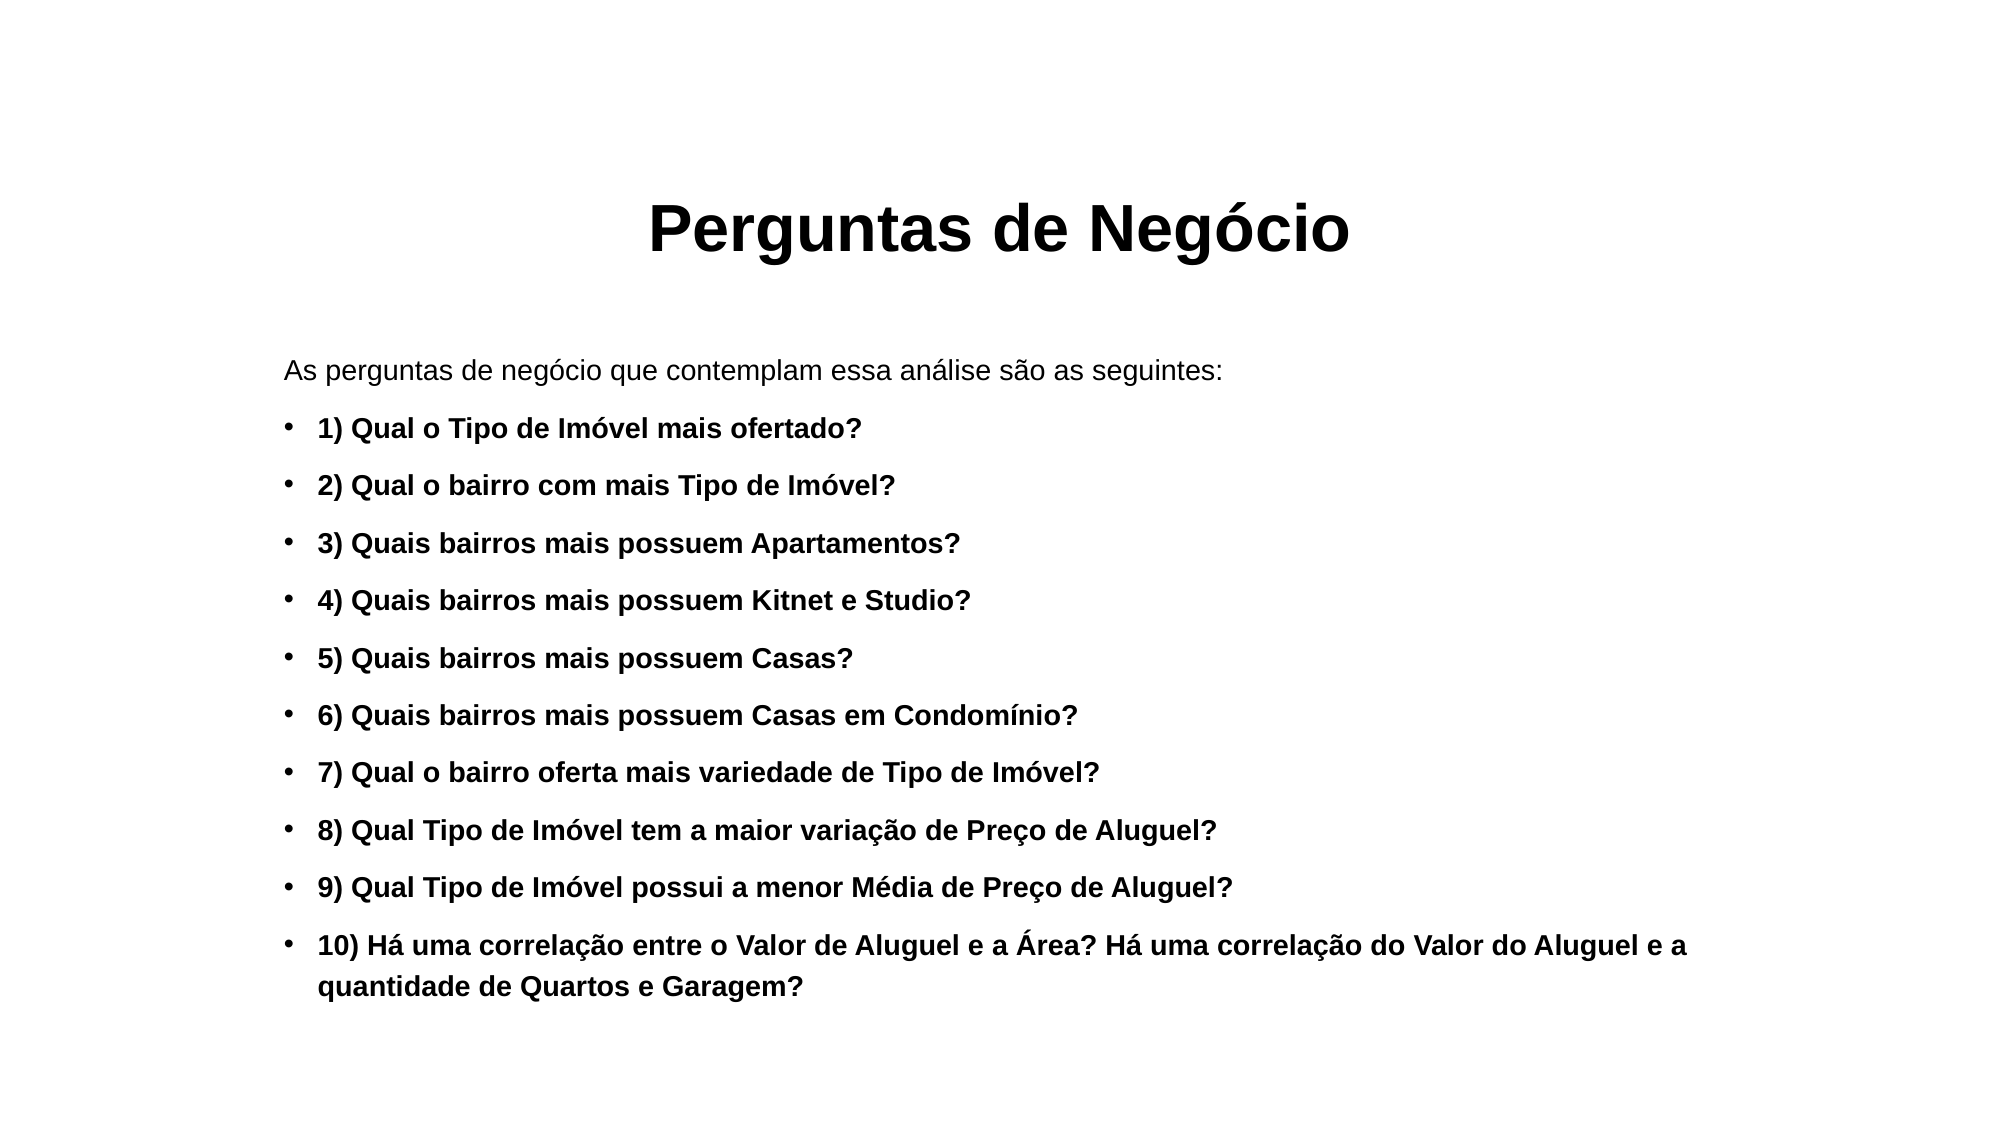

# Perguntas de Negócio
As perguntas de negócio que contemplam essa análise são as seguintes:
1) Qual o Tipo de Imóvel mais ofertado?
2) Qual o bairro com mais Tipo de Imóvel?
3) Quais bairros mais possuem Apartamentos?
4) Quais bairros mais possuem Kitnet e Studio?
5) Quais bairros mais possuem Casas?
6) Quais bairros mais possuem Casas em Condomínio?
7) Qual o bairro oferta mais variedade de Tipo de Imóvel?
8) Qual Tipo de Imóvel tem a maior variação de Preço de Aluguel?
9) Qual Tipo de Imóvel possui a menor Média de Preço de Aluguel?
10) Há uma correlação entre o Valor de Aluguel e a Área? Há uma correlação do Valor do Aluguel e a quantidade de Quartos e Garagem?